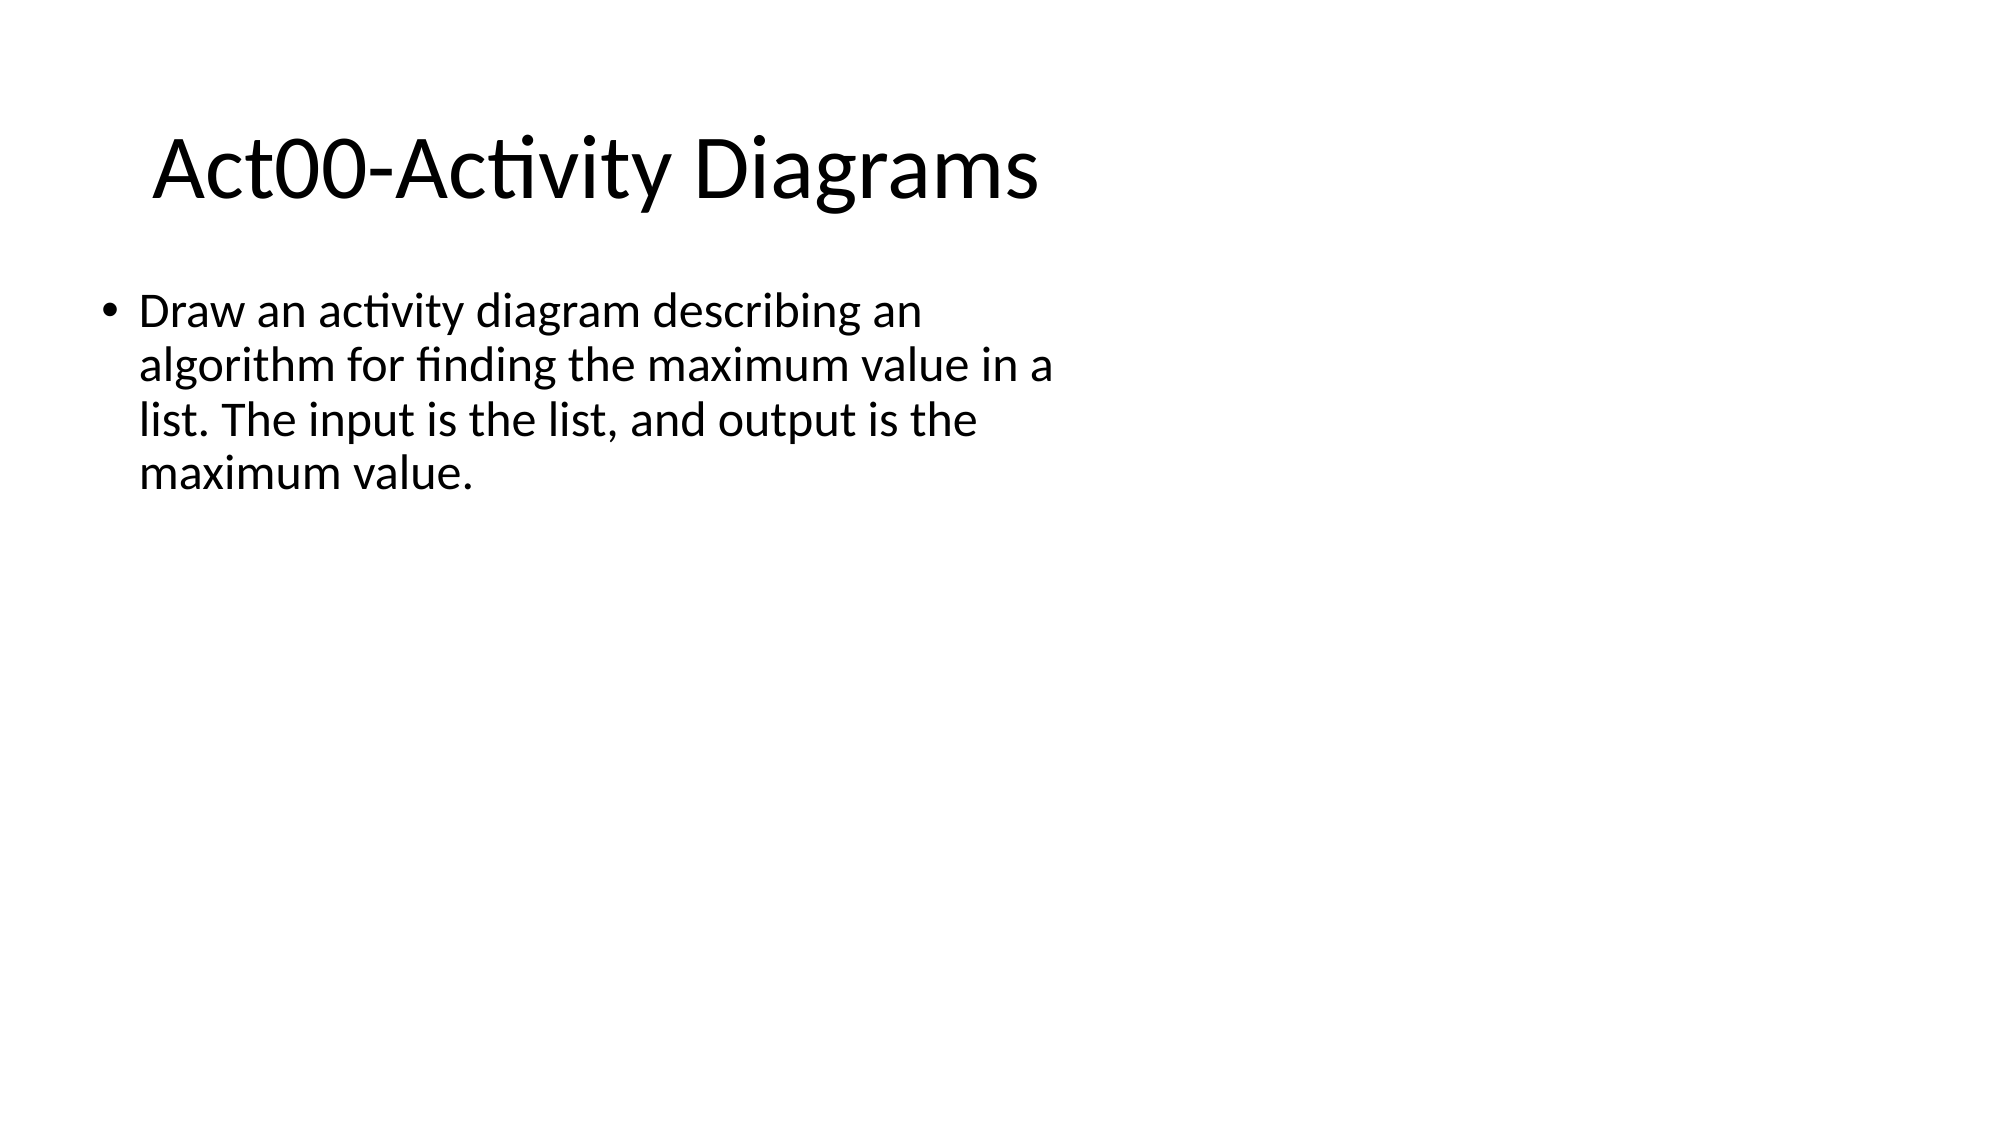

# Act00-Activity Diagrams
Draw an activity diagram describing an algorithm for finding the maximum value in a list. The input is the list, and output is the maximum value.